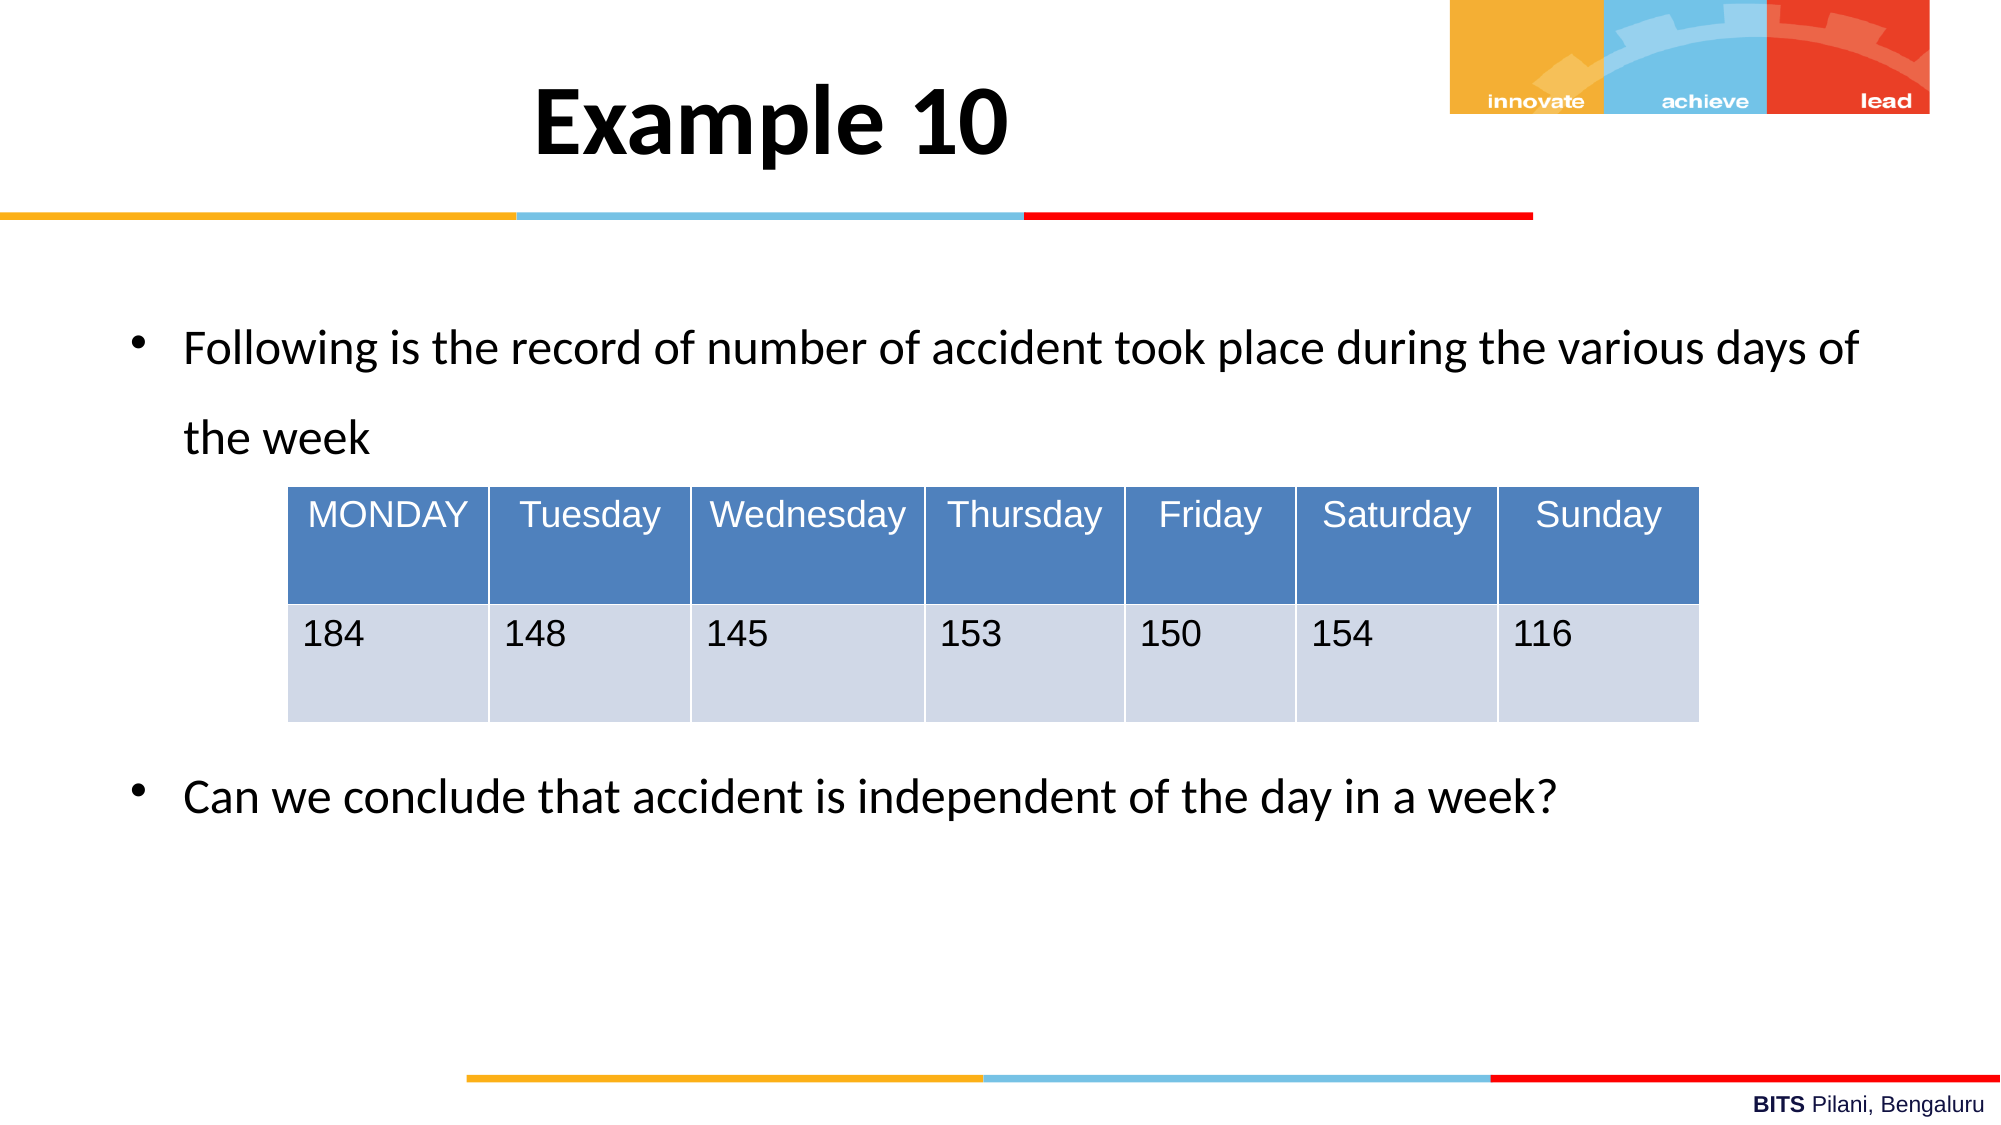

Example 10
Following is the record of number of accident took place during the various days of the week

Can we conclude that accident is independent of the day in a week?
| MONDAY | Tuesday | Wednesday | Thursday | Friday | Saturday | Sunday |
| --- | --- | --- | --- | --- | --- | --- |
| 184 | 148 | 145 | 153 | 150 | 154 | 116 |